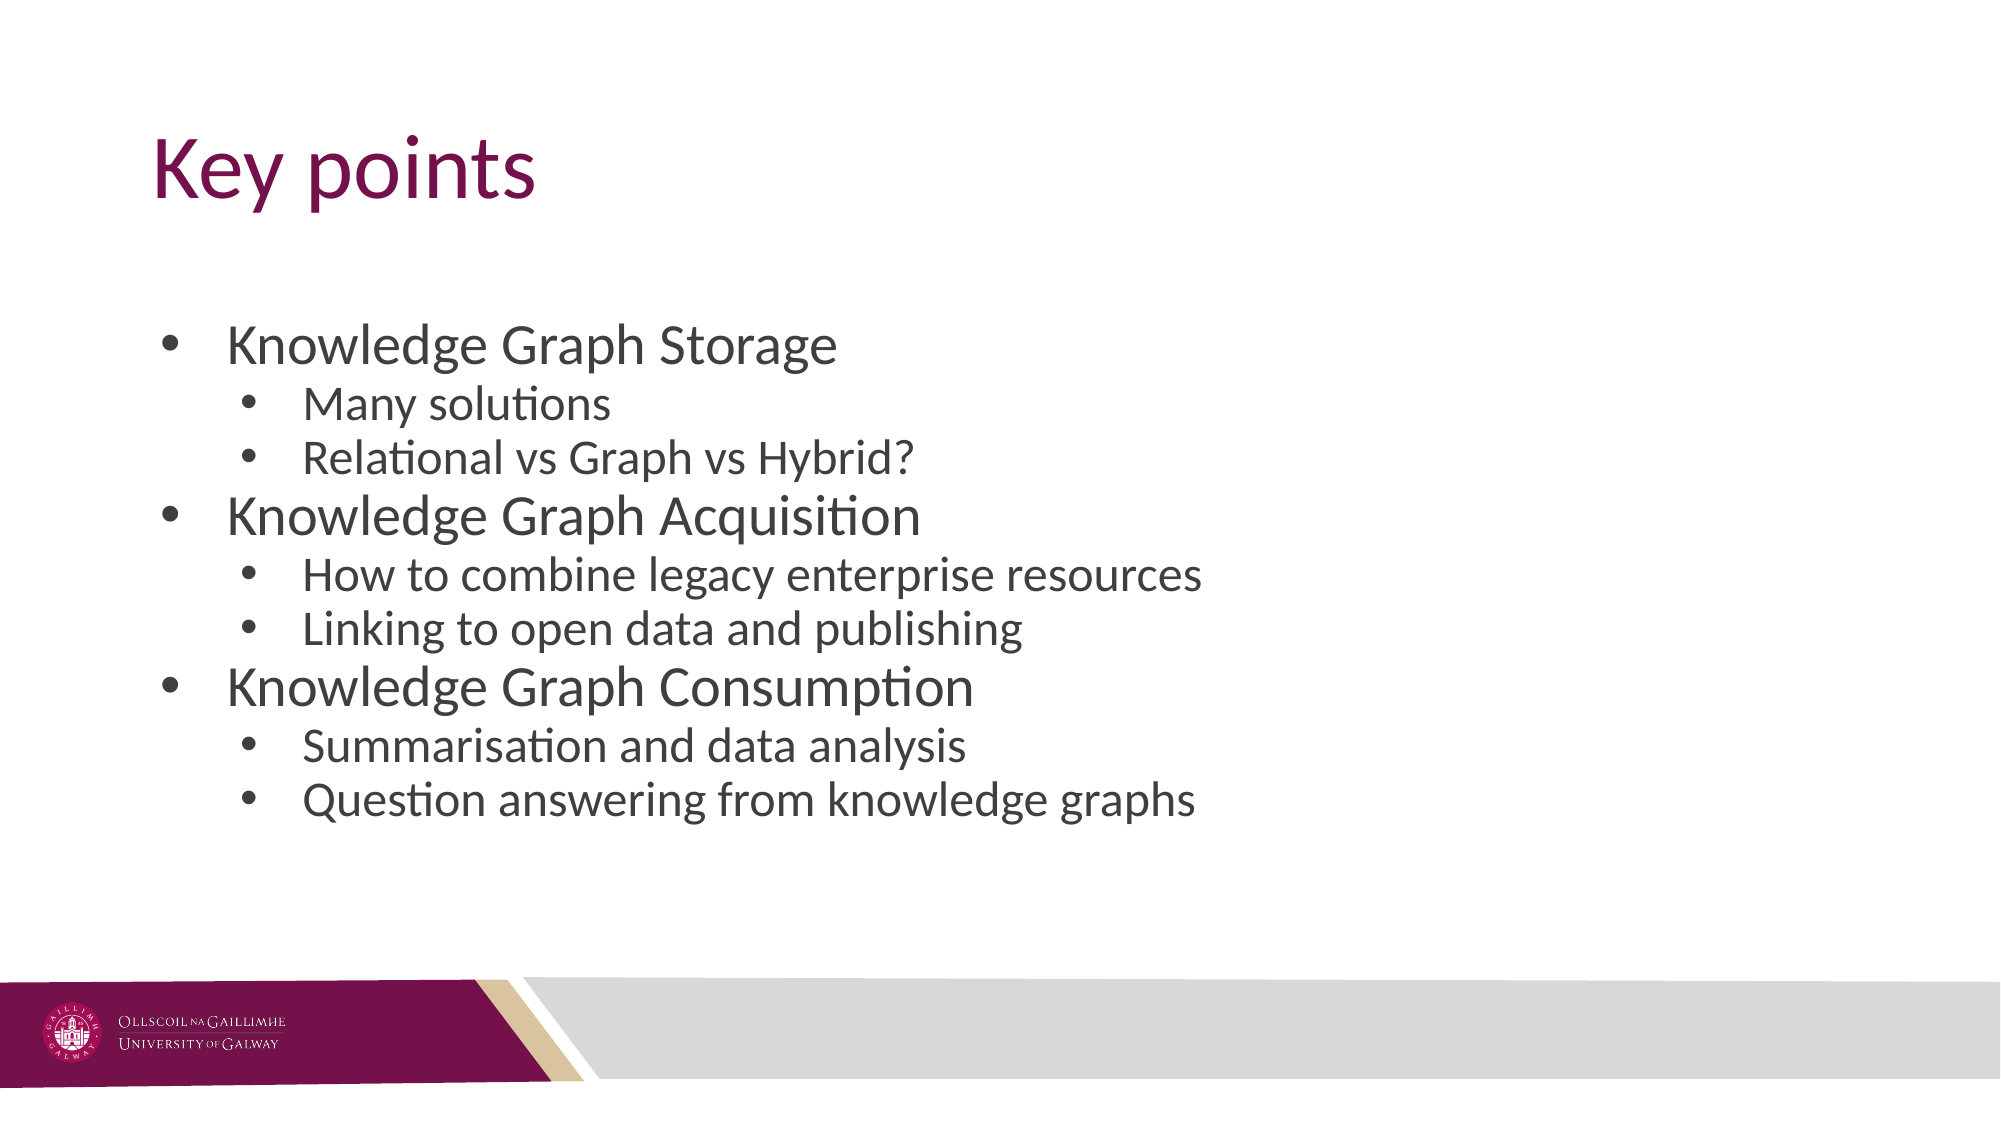

# Key points
Knowledge Graph Storage
Many solutions
Relational vs Graph vs Hybrid?
Knowledge Graph Acquisition
How to combine legacy enterprise resources
Linking to open data and publishing
Knowledge Graph Consumption
Summarisation and data analysis
Question answering from knowledge graphs